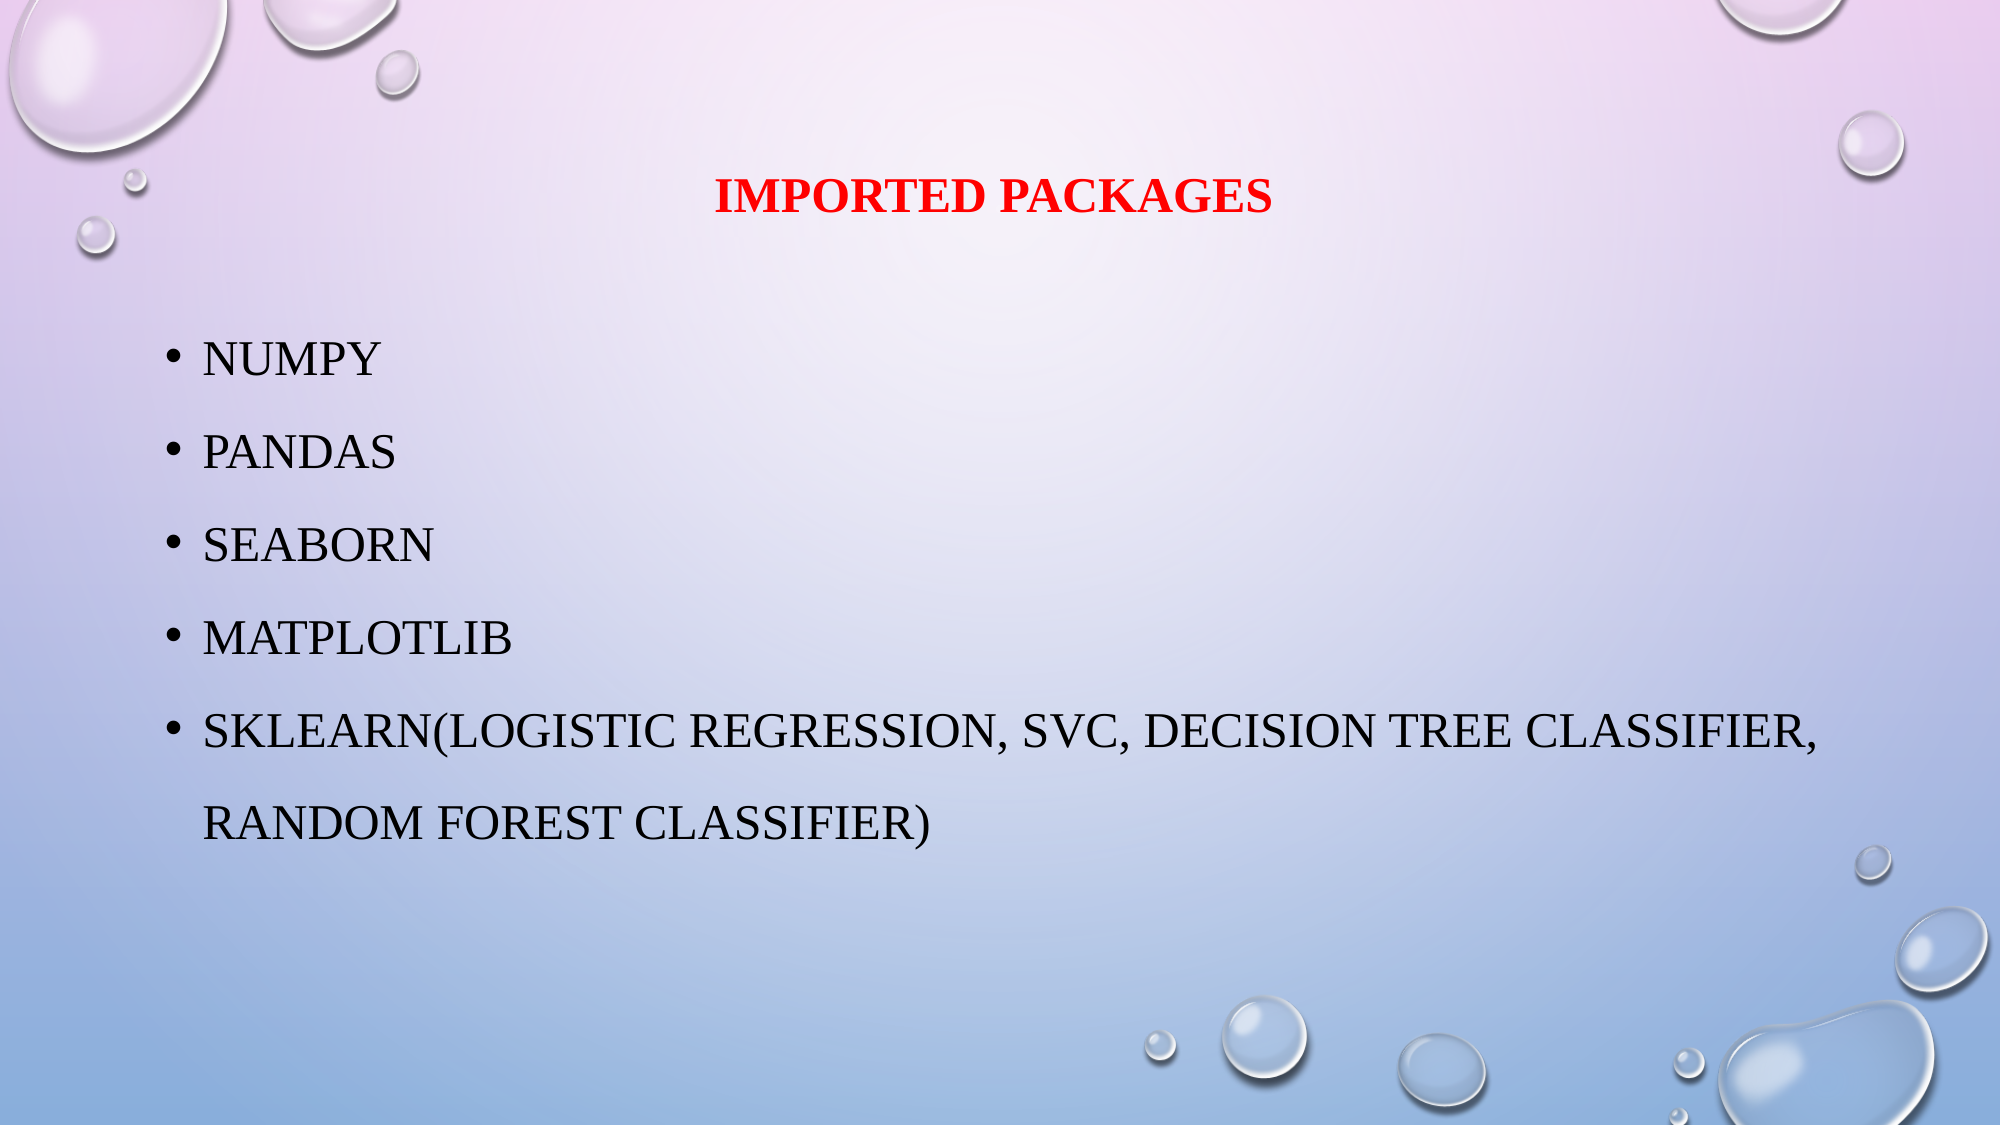

# ImportED packages
Numpy
Pandas
Seaborn
Matplotlib
Sklearn(Logistic Regression, SVC, Decision Tree Classifier,
   Random Forest Classifier)